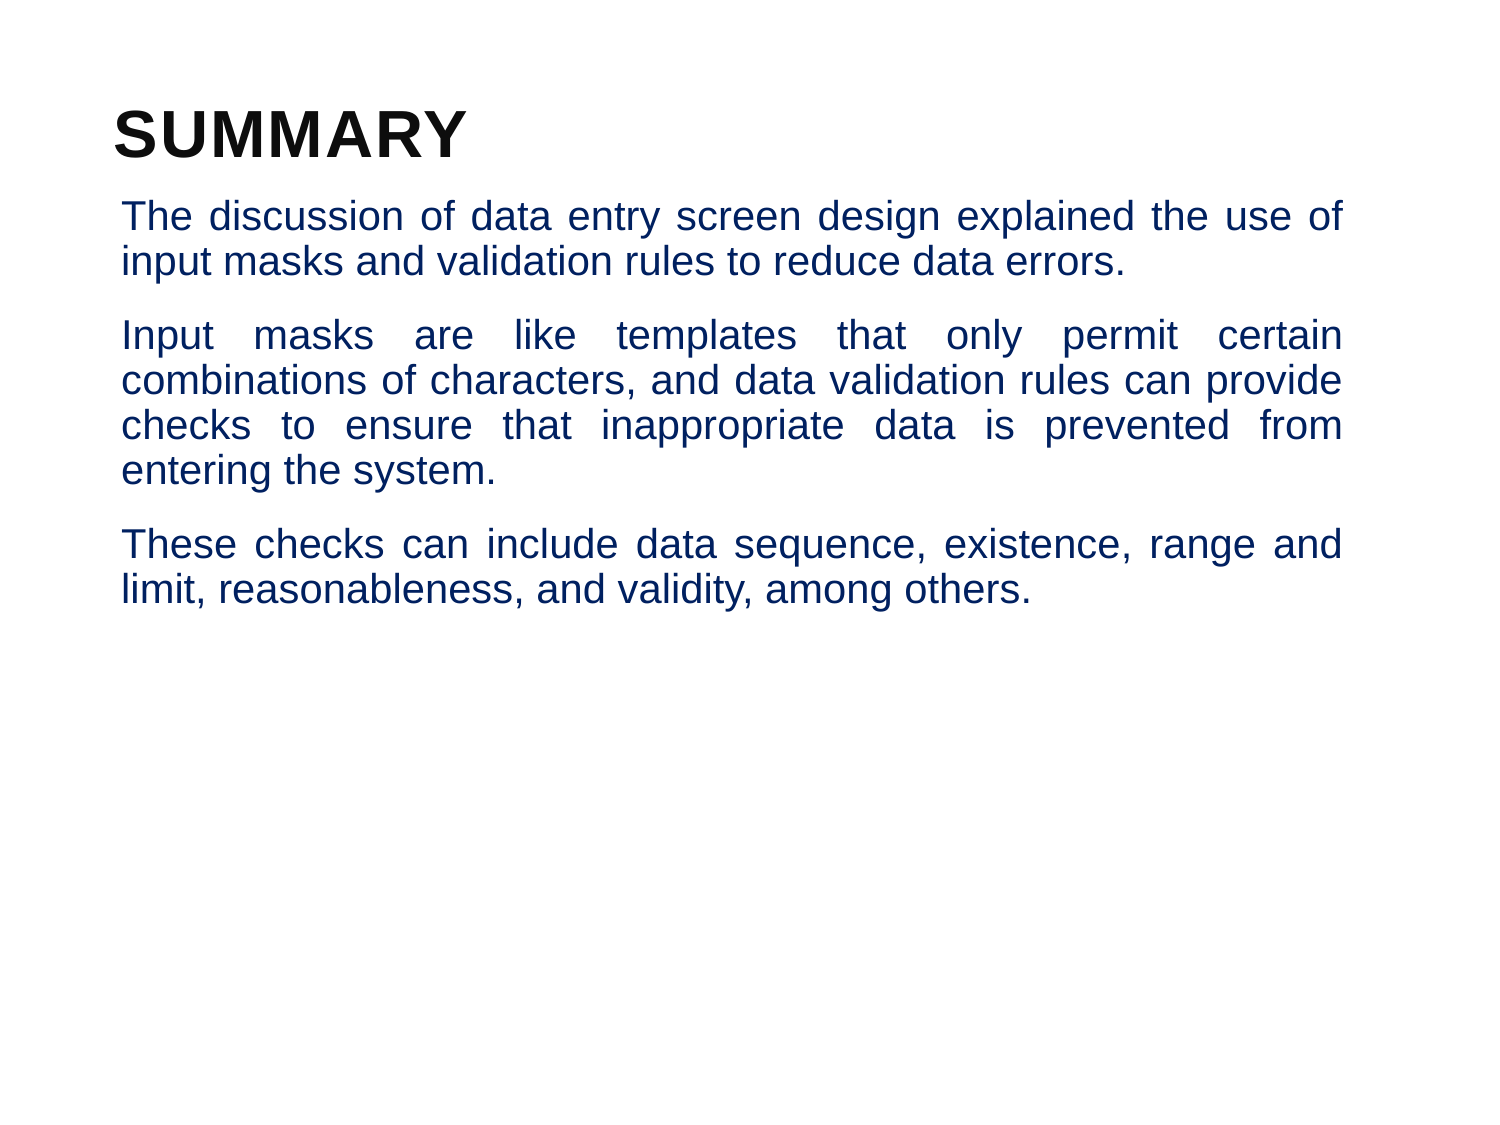

# Summary
The discussion of data entry screen design explained the use of input masks and validation rules to reduce data errors.
Input masks are like templates that only permit certain combinations of characters, and data validation rules can provide checks to ensure that inappropriate data is prevented from entering the system.
These checks can include data sequence, existence, range and limit, reasonableness, and validity, among others.